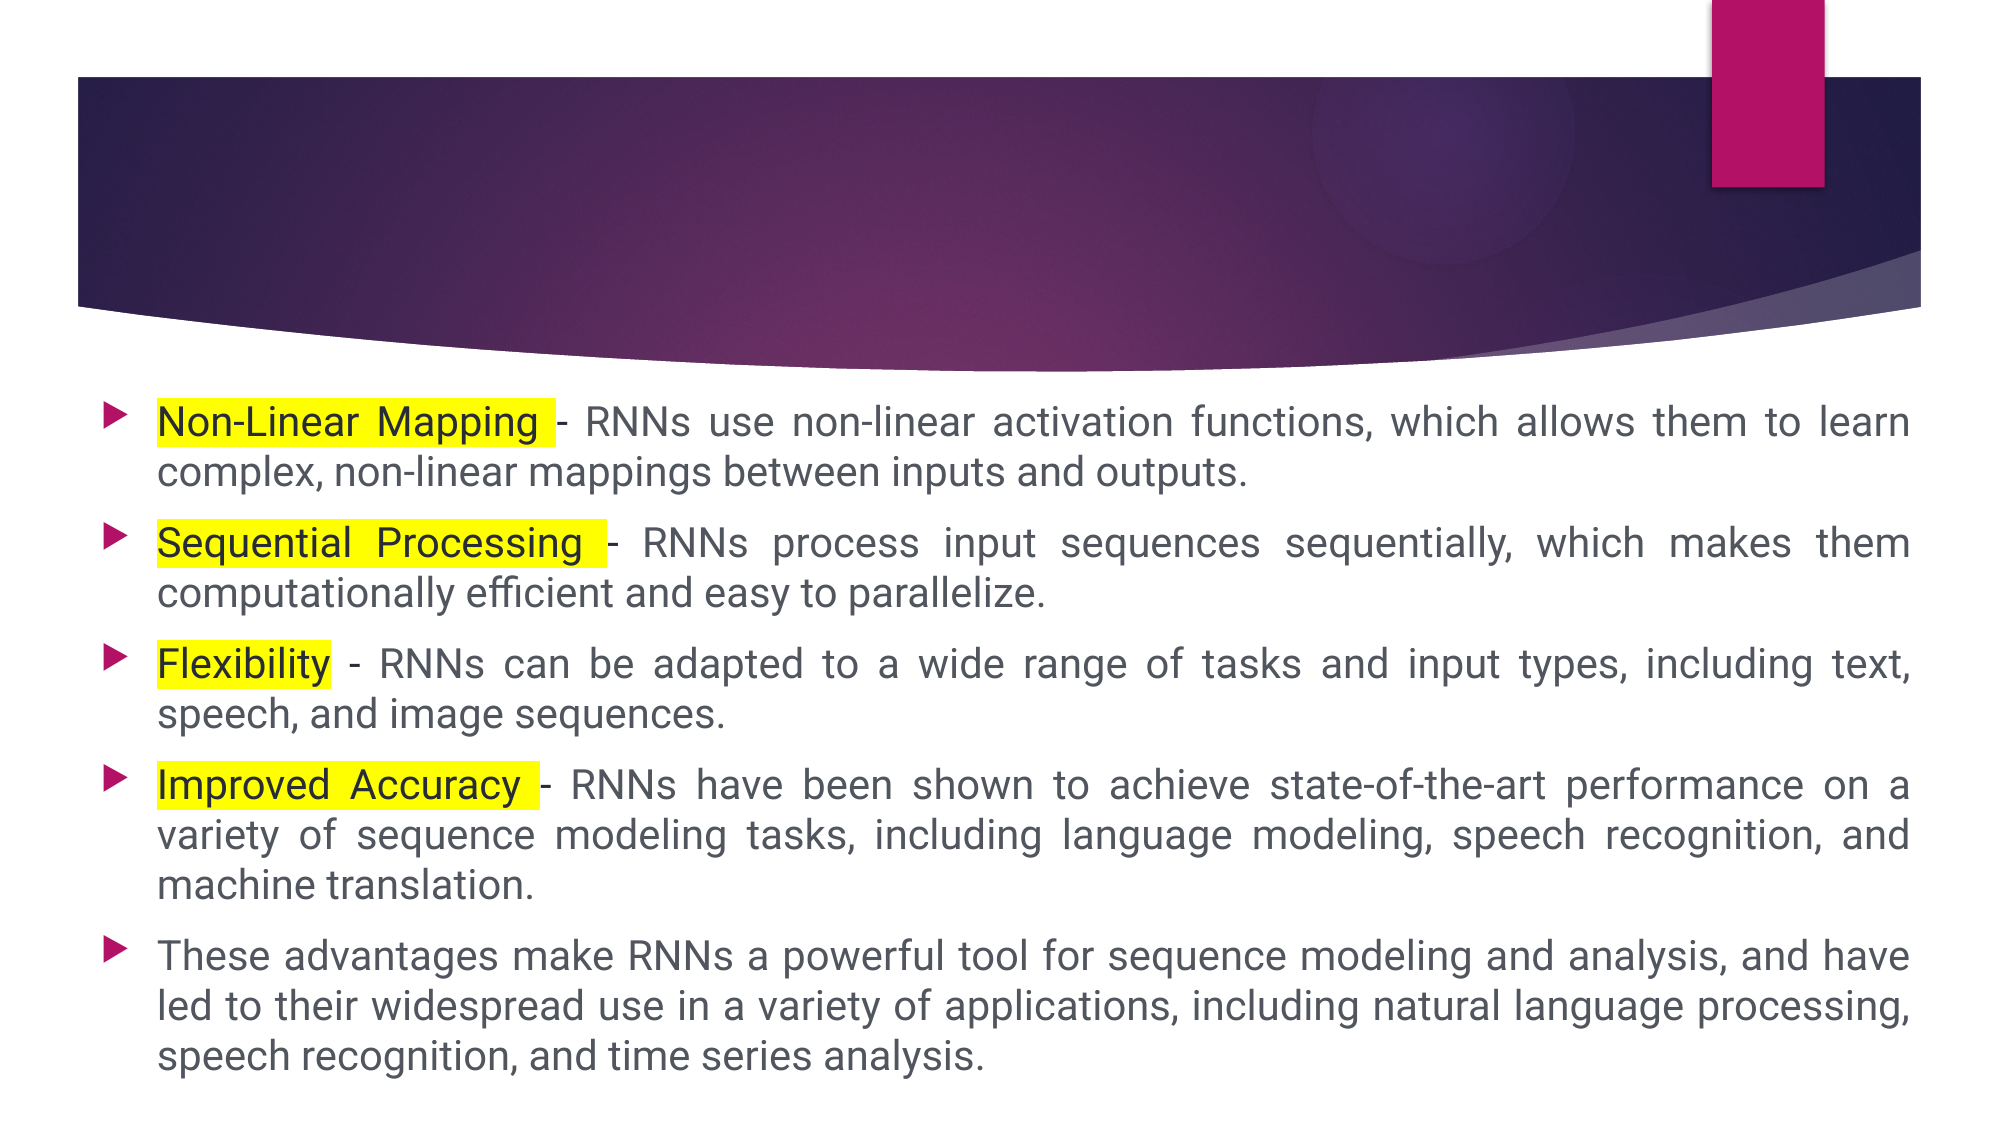

#
Non-Linear Mapping - RNNs use non-linear activation functions, which allows them to learn complex, non-linear mappings between inputs and outputs.
Sequential Processing - RNNs process input sequences sequentially, which makes them computationally efficient and easy to parallelize.
Flexibility - RNNs can be adapted to a wide range of tasks and input types, including text, speech, and image sequences.
Improved Accuracy - RNNs have been shown to achieve state-of-the-art performance on a variety of sequence modeling tasks, including language modeling, speech recognition, and machine translation.
These advantages make RNNs a powerful tool for sequence modeling and analysis, and have led to their widespread use in a variety of applications, including natural language processing, speech recognition, and time series analysis.